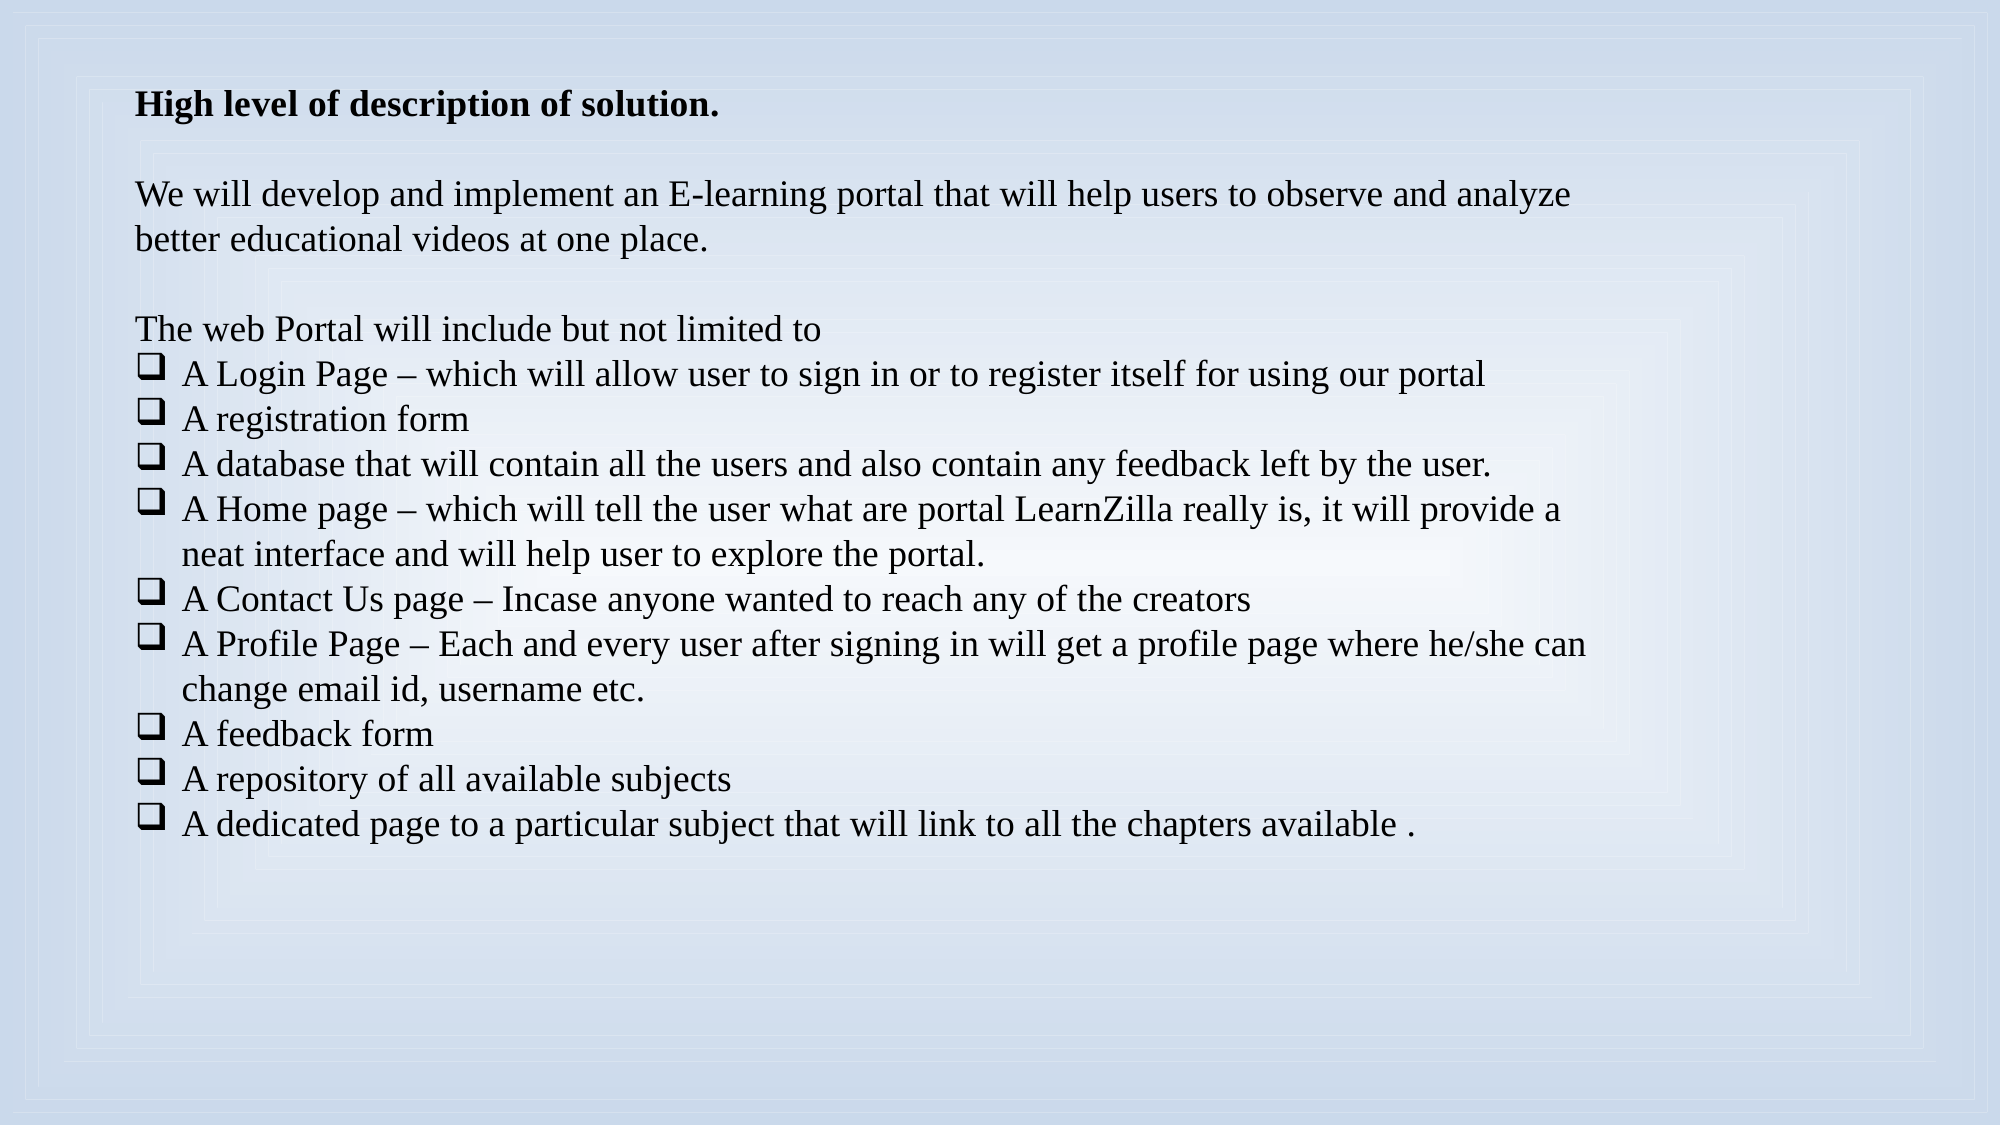

High level of description of solution.

We will develop and implement an E-learning portal that will help users to observe and analyze better educational videos at one place.

The web Portal will include but not limited to
A Login Page – which will allow user to sign in or to register itself for using our portal
A registration form
A database that will contain all the users and also contain any feedback left by the user.
A Home page – which will tell the user what are portal LearnZilla really is, it will provide a neat interface and will help user to explore the portal.
A Contact Us page – Incase anyone wanted to reach any of the creators
A Profile Page – Each and every user after signing in will get a profile page where he/she can change email id, username etc.
A feedback form
A repository of all available subjects
A dedicated page to a particular subject that will link to all the chapters available .